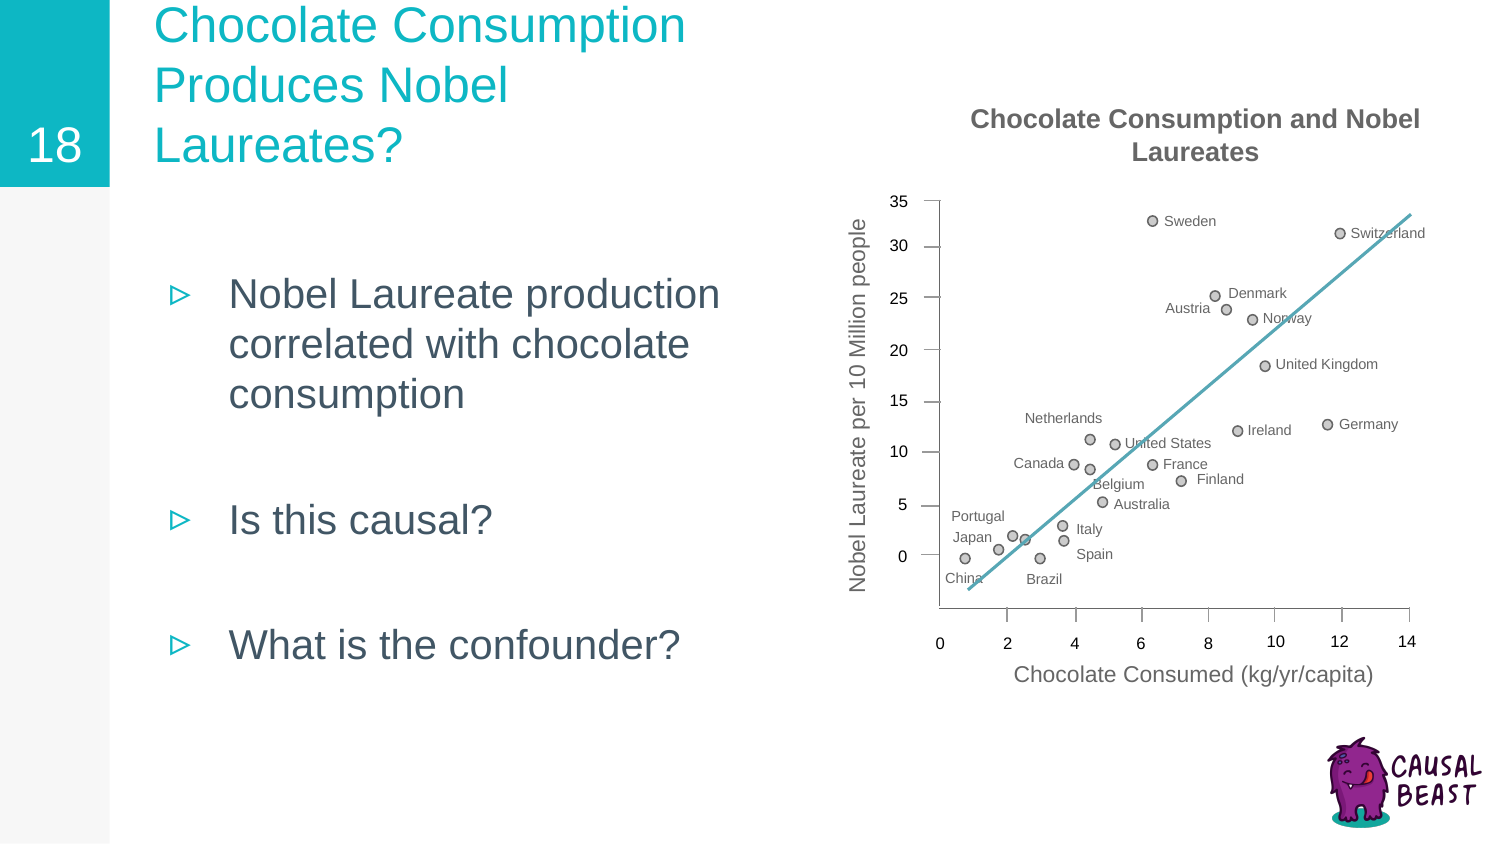

18
# Chocolate Consumption Produces Nobel Laureates?
Chocolate Consumption and Nobel Laureates
35
Sweden
Switzerland

30

Nobel Laureate production correlated with chocolate consumption

Is this causal?

What is the confounder?

Denmark
25
Austria

Norway

20
Nobel Laureate per 10 Million people
United Kingdom

15
Netherlands
Germany
Ireland

United States

10

Canada
France
Finland

Belgium

5
Australia
Portugal

Italy
Japan

0
Spain

China
Brazil
10
12
14
0
2
4
6
8
Chocolate Consumed (kg/yr/capita)